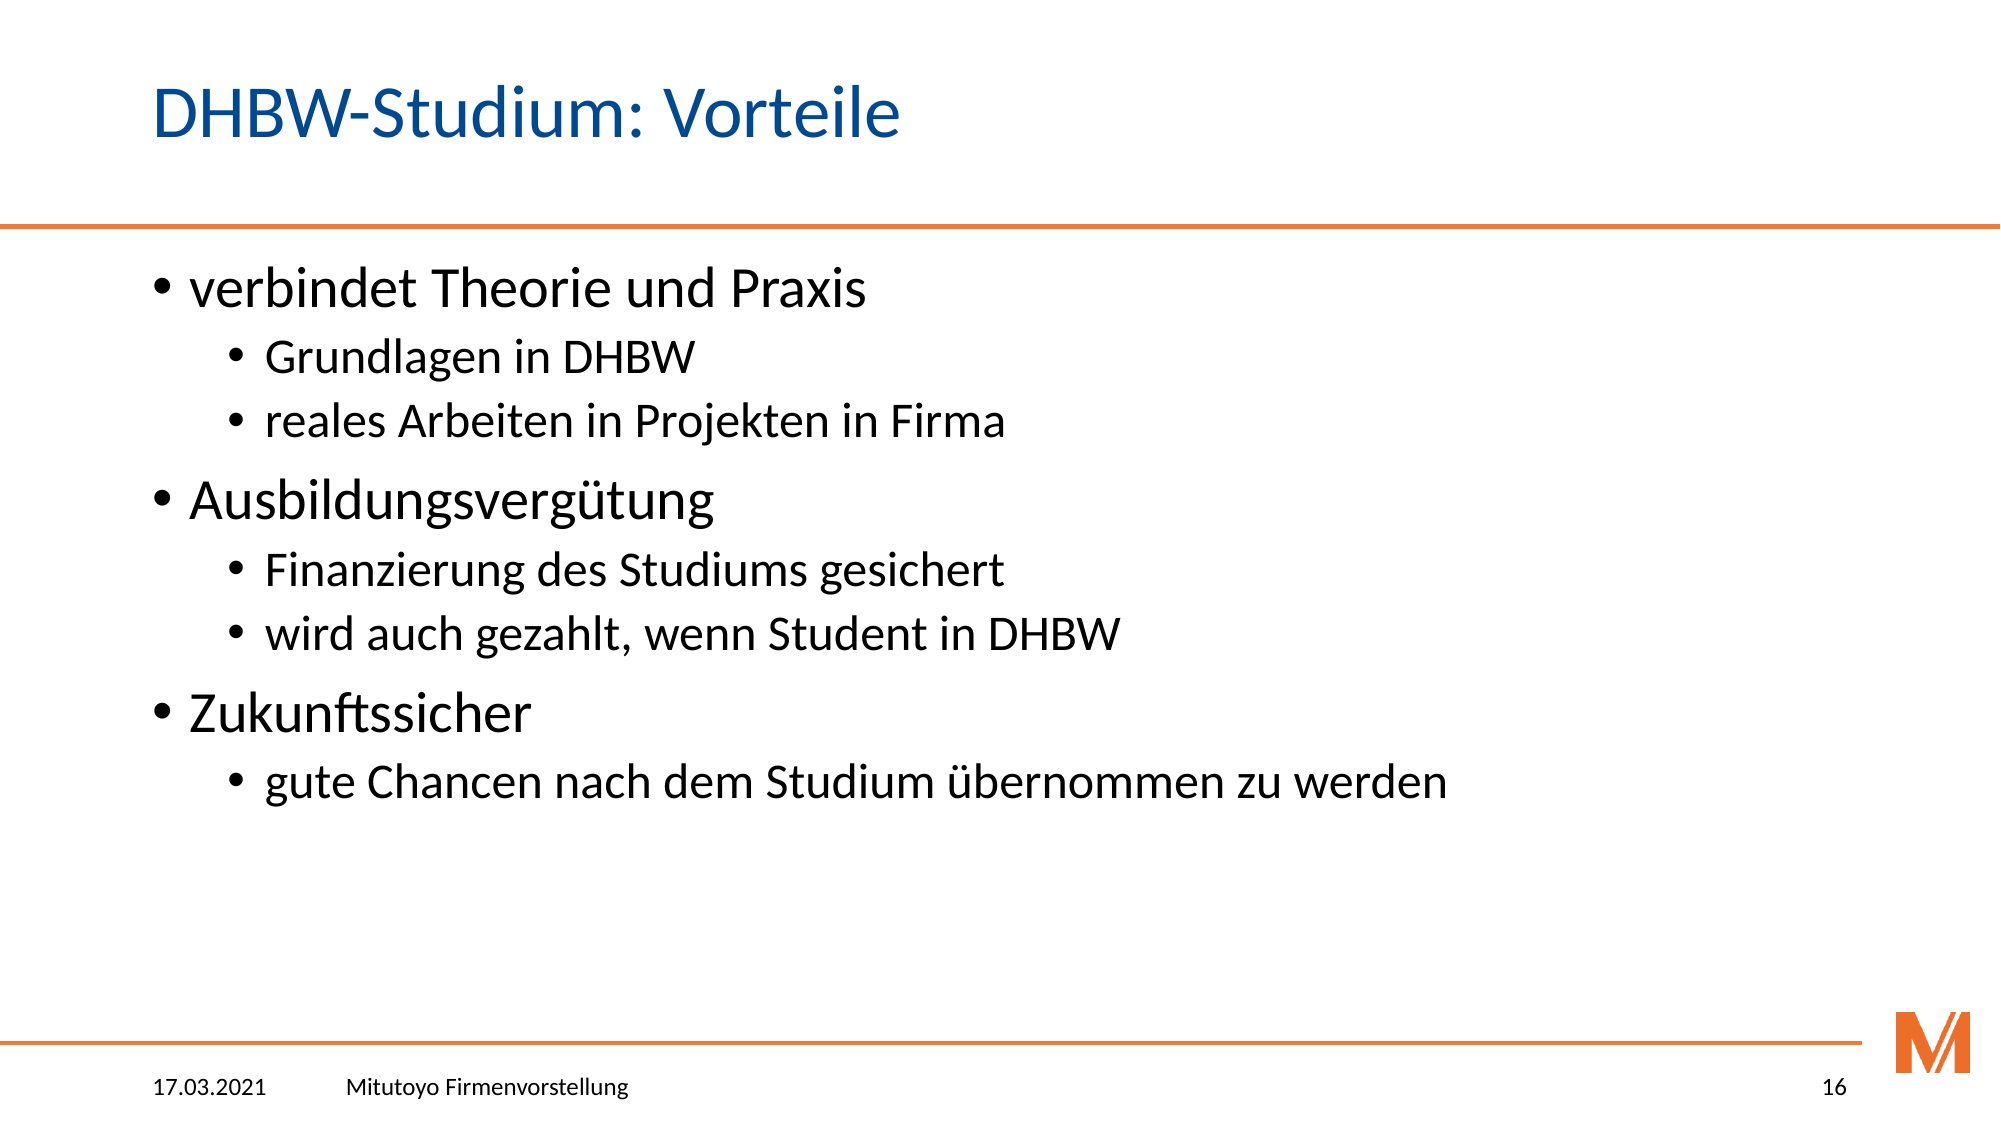

# DHBW-Studium: Vorteile
verbindet Theorie und Praxis
Grundlagen in DHBW
reales Arbeiten in Projekten in Firma
Ausbildungsvergütung
Finanzierung des Studiums gesichert
wird auch gezahlt, wenn Student in DHBW
Zukunftssicher
gute Chancen nach dem Studium übernommen zu werden

17.03.2021
Mitutoyo Firmenvorstellung
16